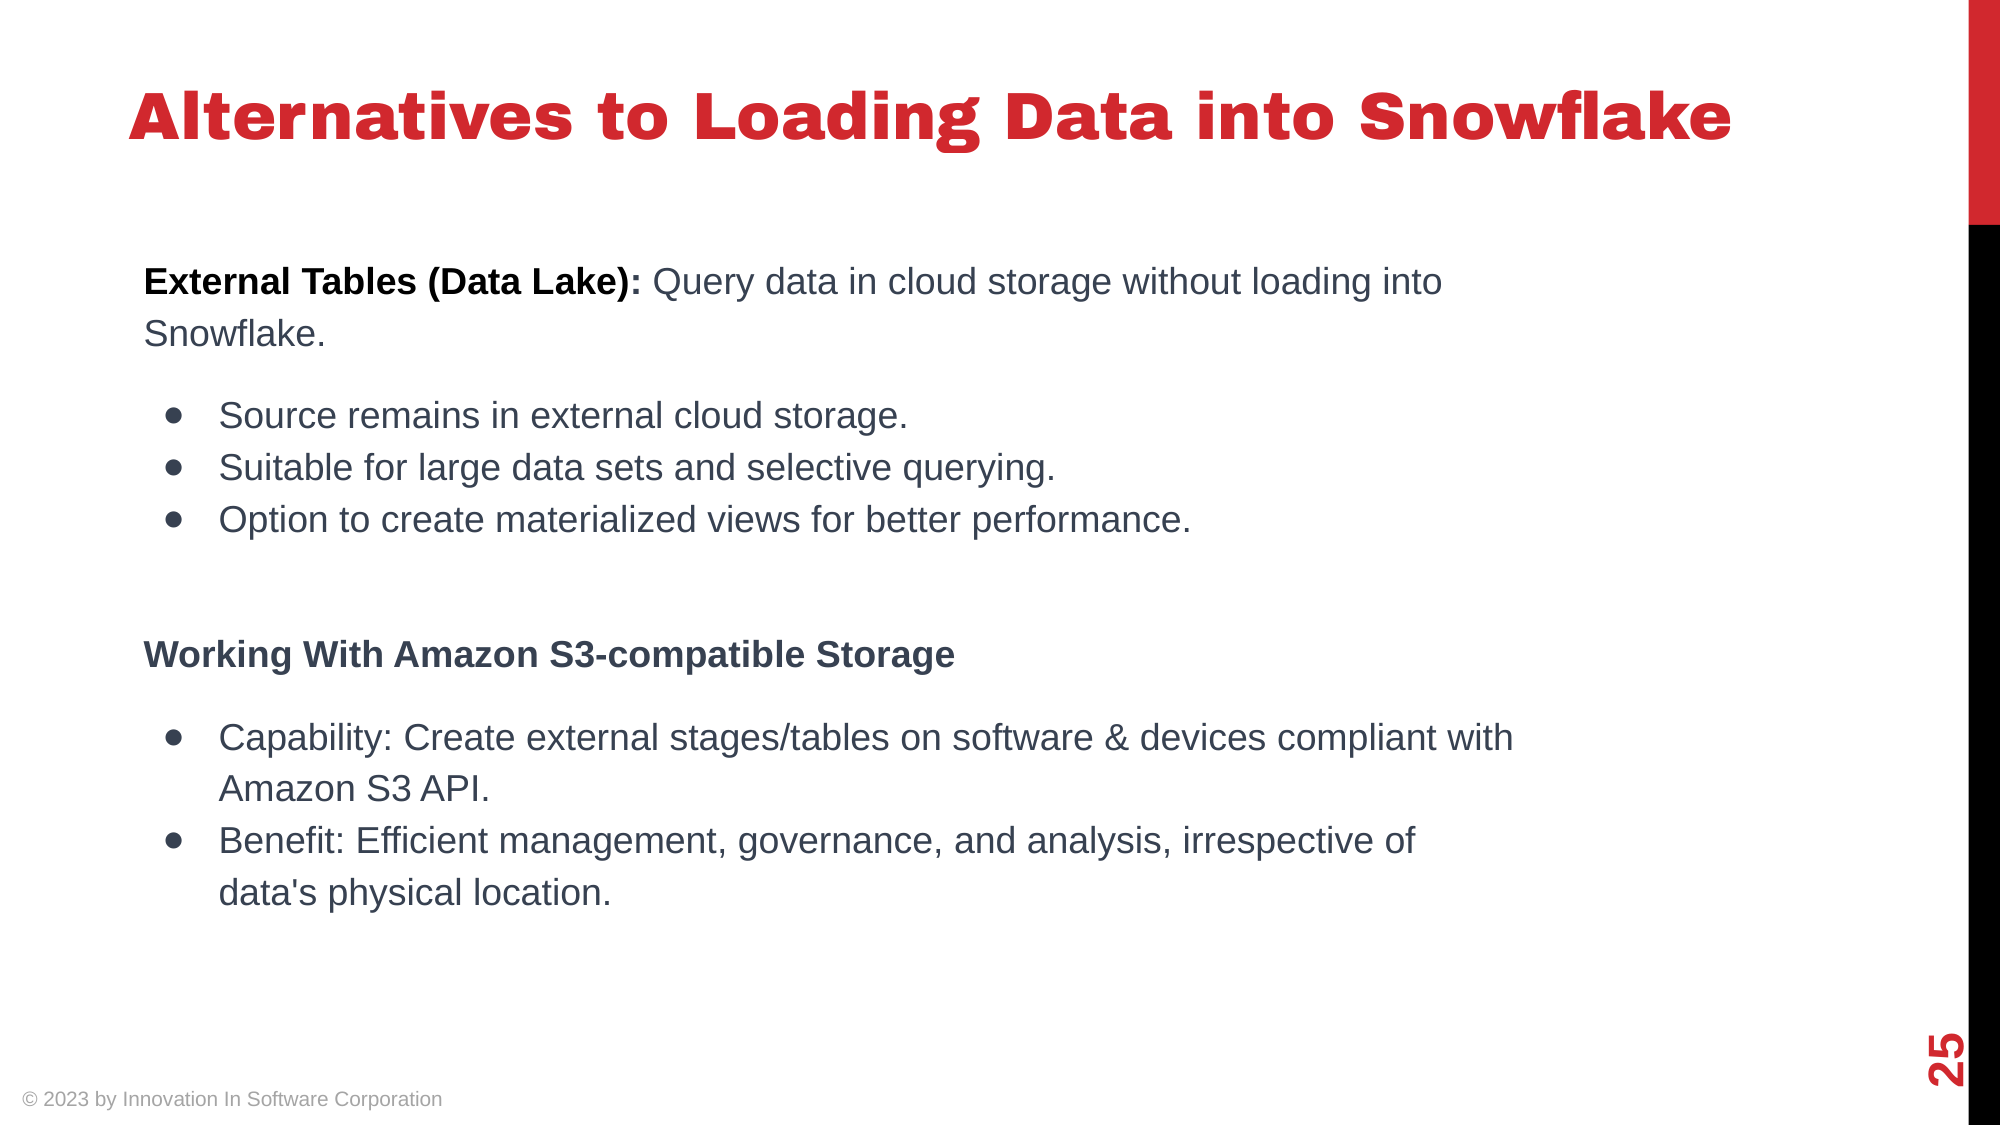

# Alternatives to Loading Data into Snowflake
External Tables (Data Lake): Query data in cloud storage without loading into Snowflake.
Source remains in external cloud storage.
Suitable for large data sets and selective querying.
Option to create materialized views for better performance.

Working With Amazon S3-compatible Storage
Capability: Create external stages/tables on software & devices compliant with Amazon S3 API.
Benefit: Efficient management, governance, and analysis, irrespective of data's physical location.

25
© 2023 by Innovation In Software Corporation